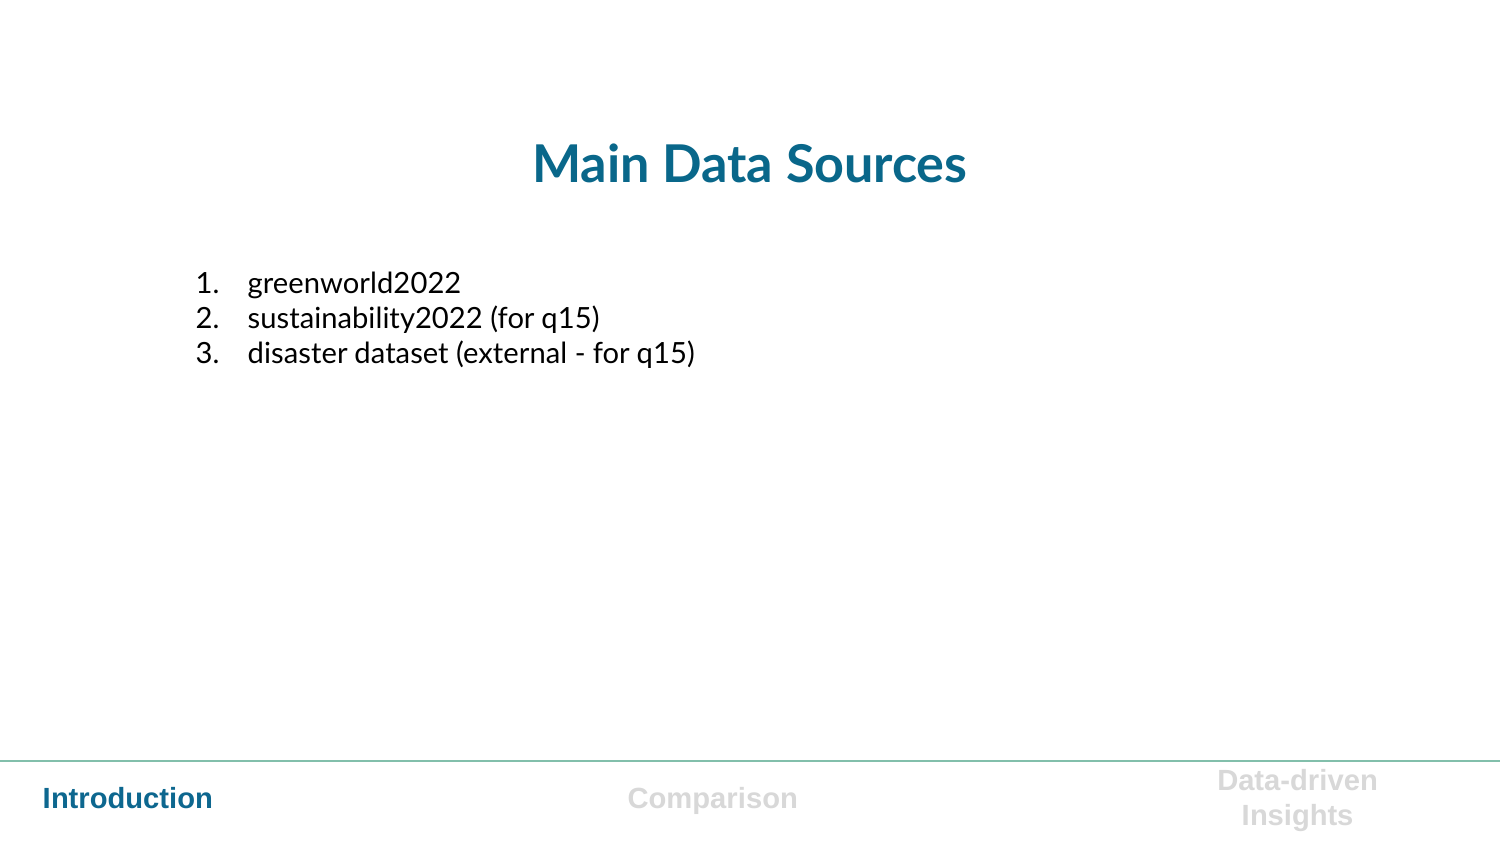

# Main Data Sources
greenworld2022
sustainability2022 (for q15)
disaster dataset (external - for q15)